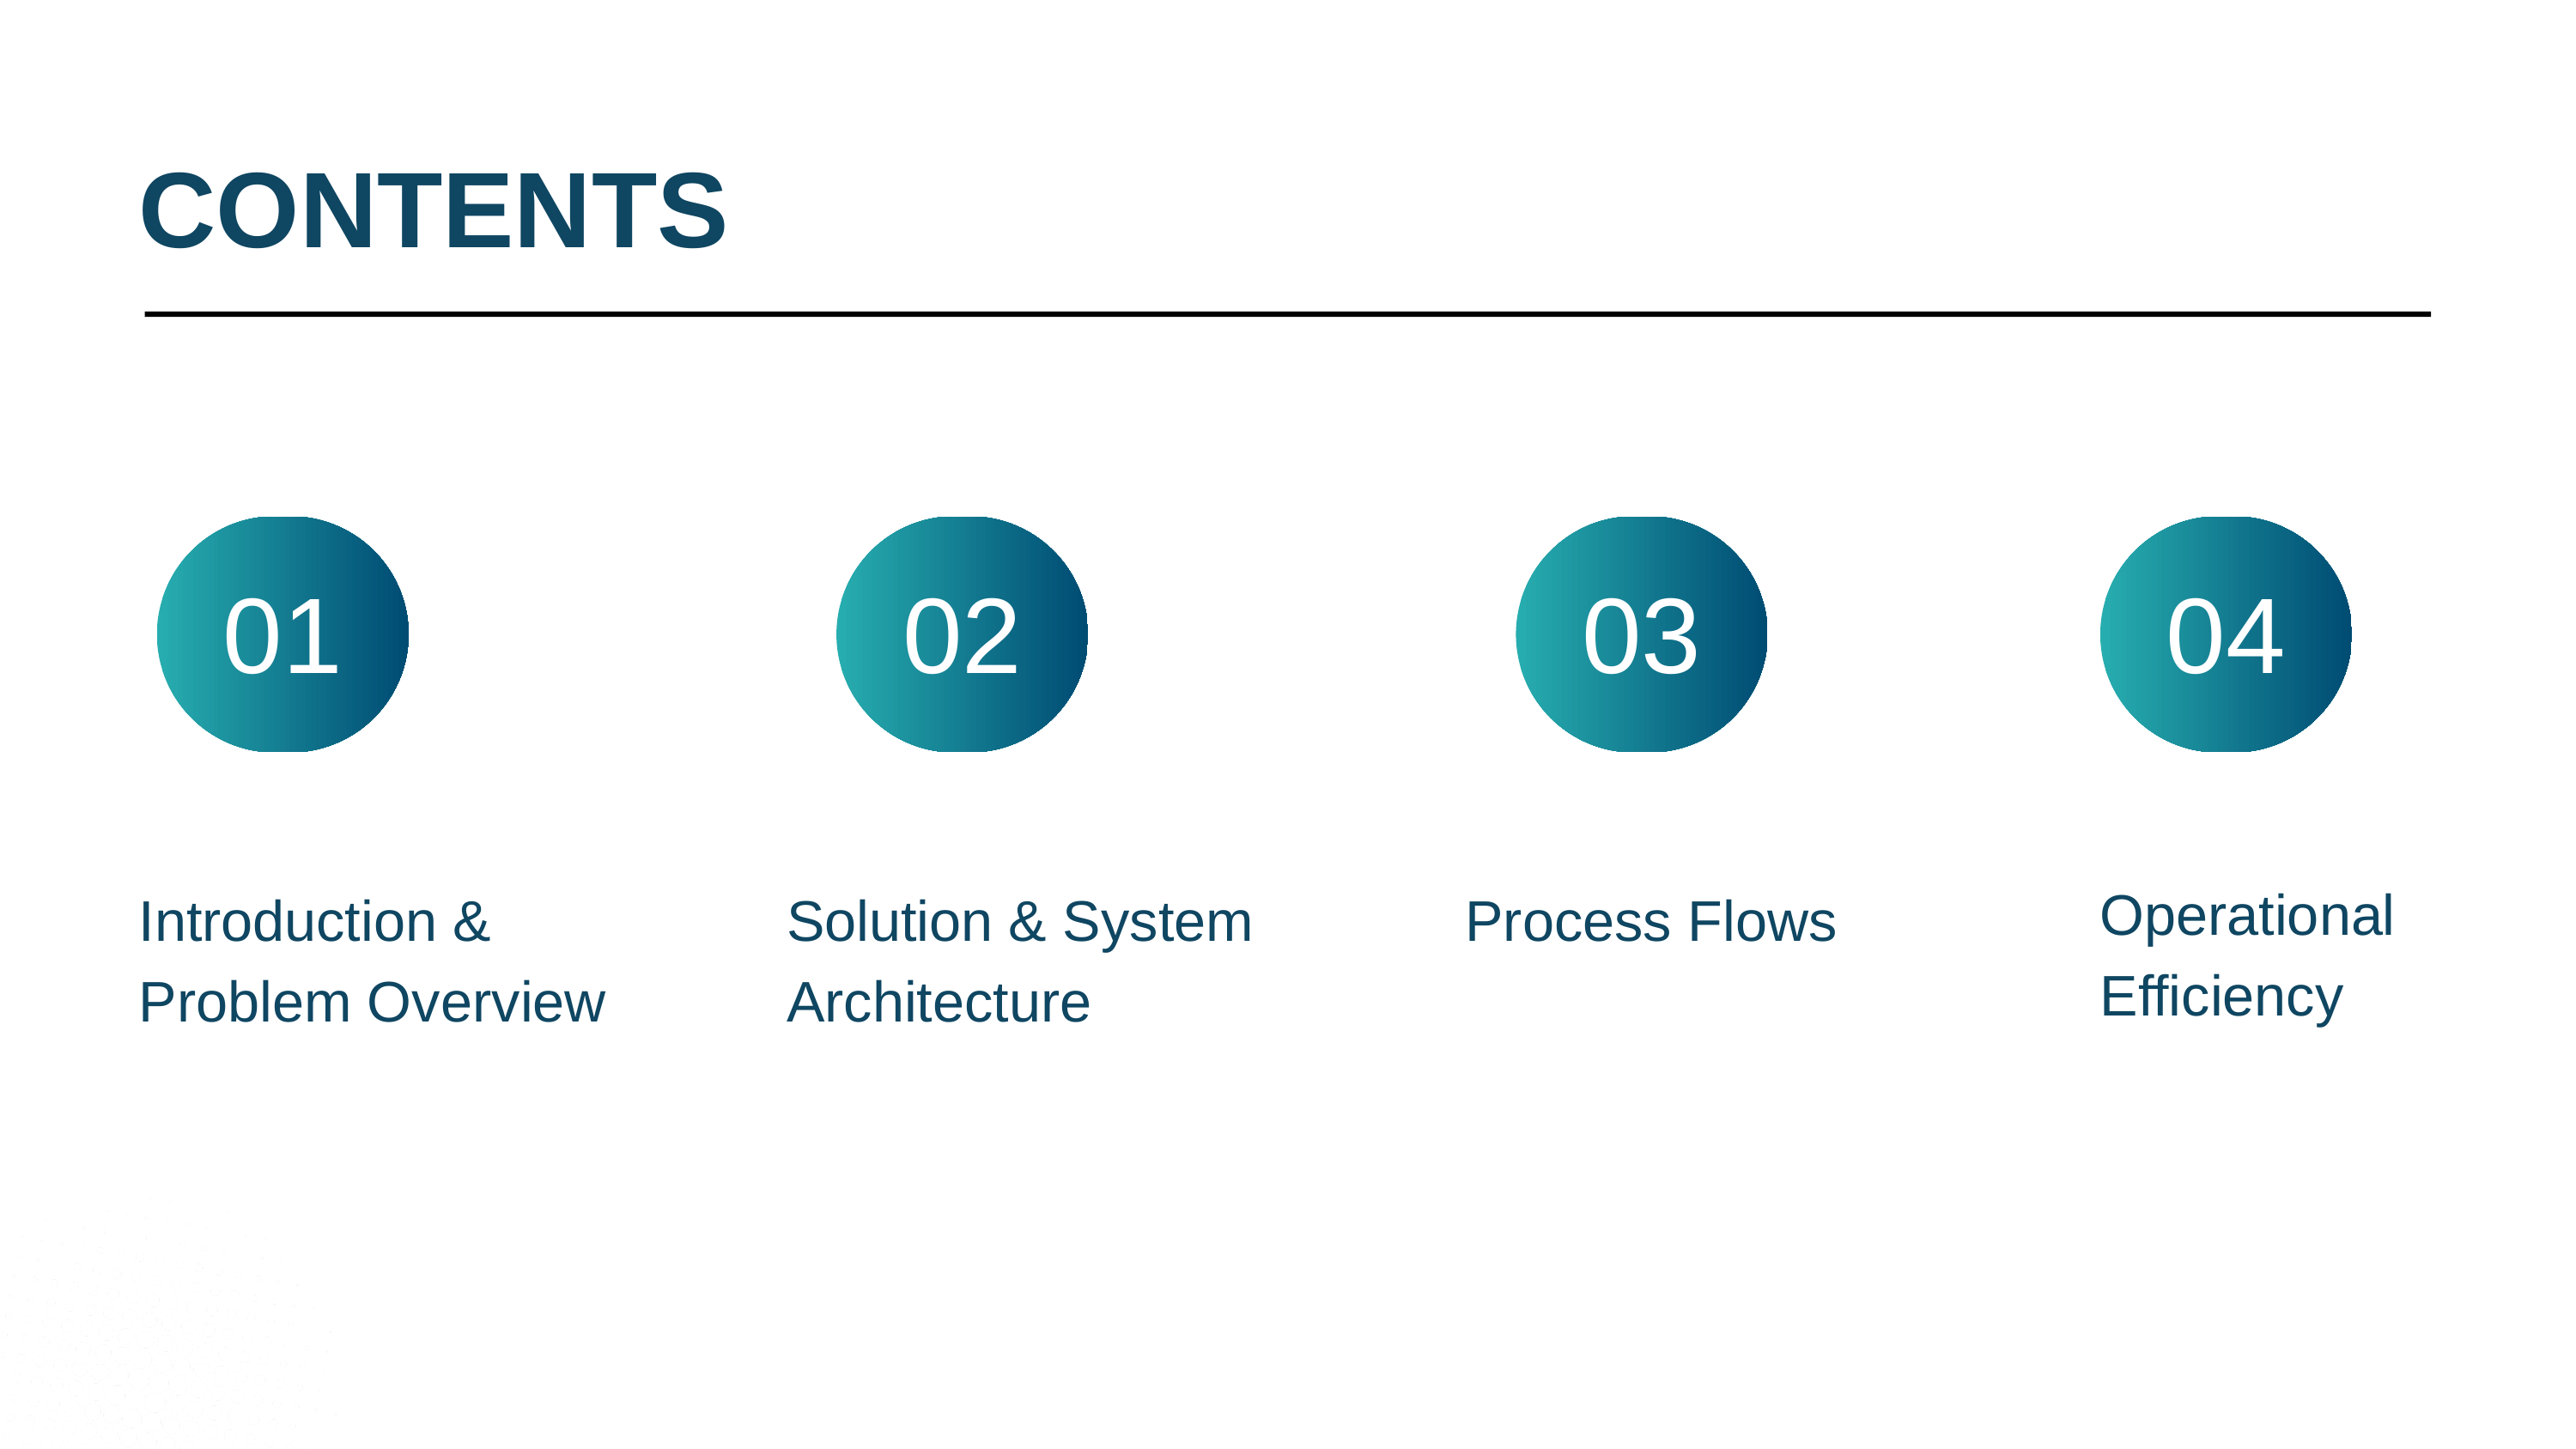

CONTENTS

01
02
03
04
Operational Efficiency
Introduction &
Problem Overview
Solution & System Architecture
Process Flows